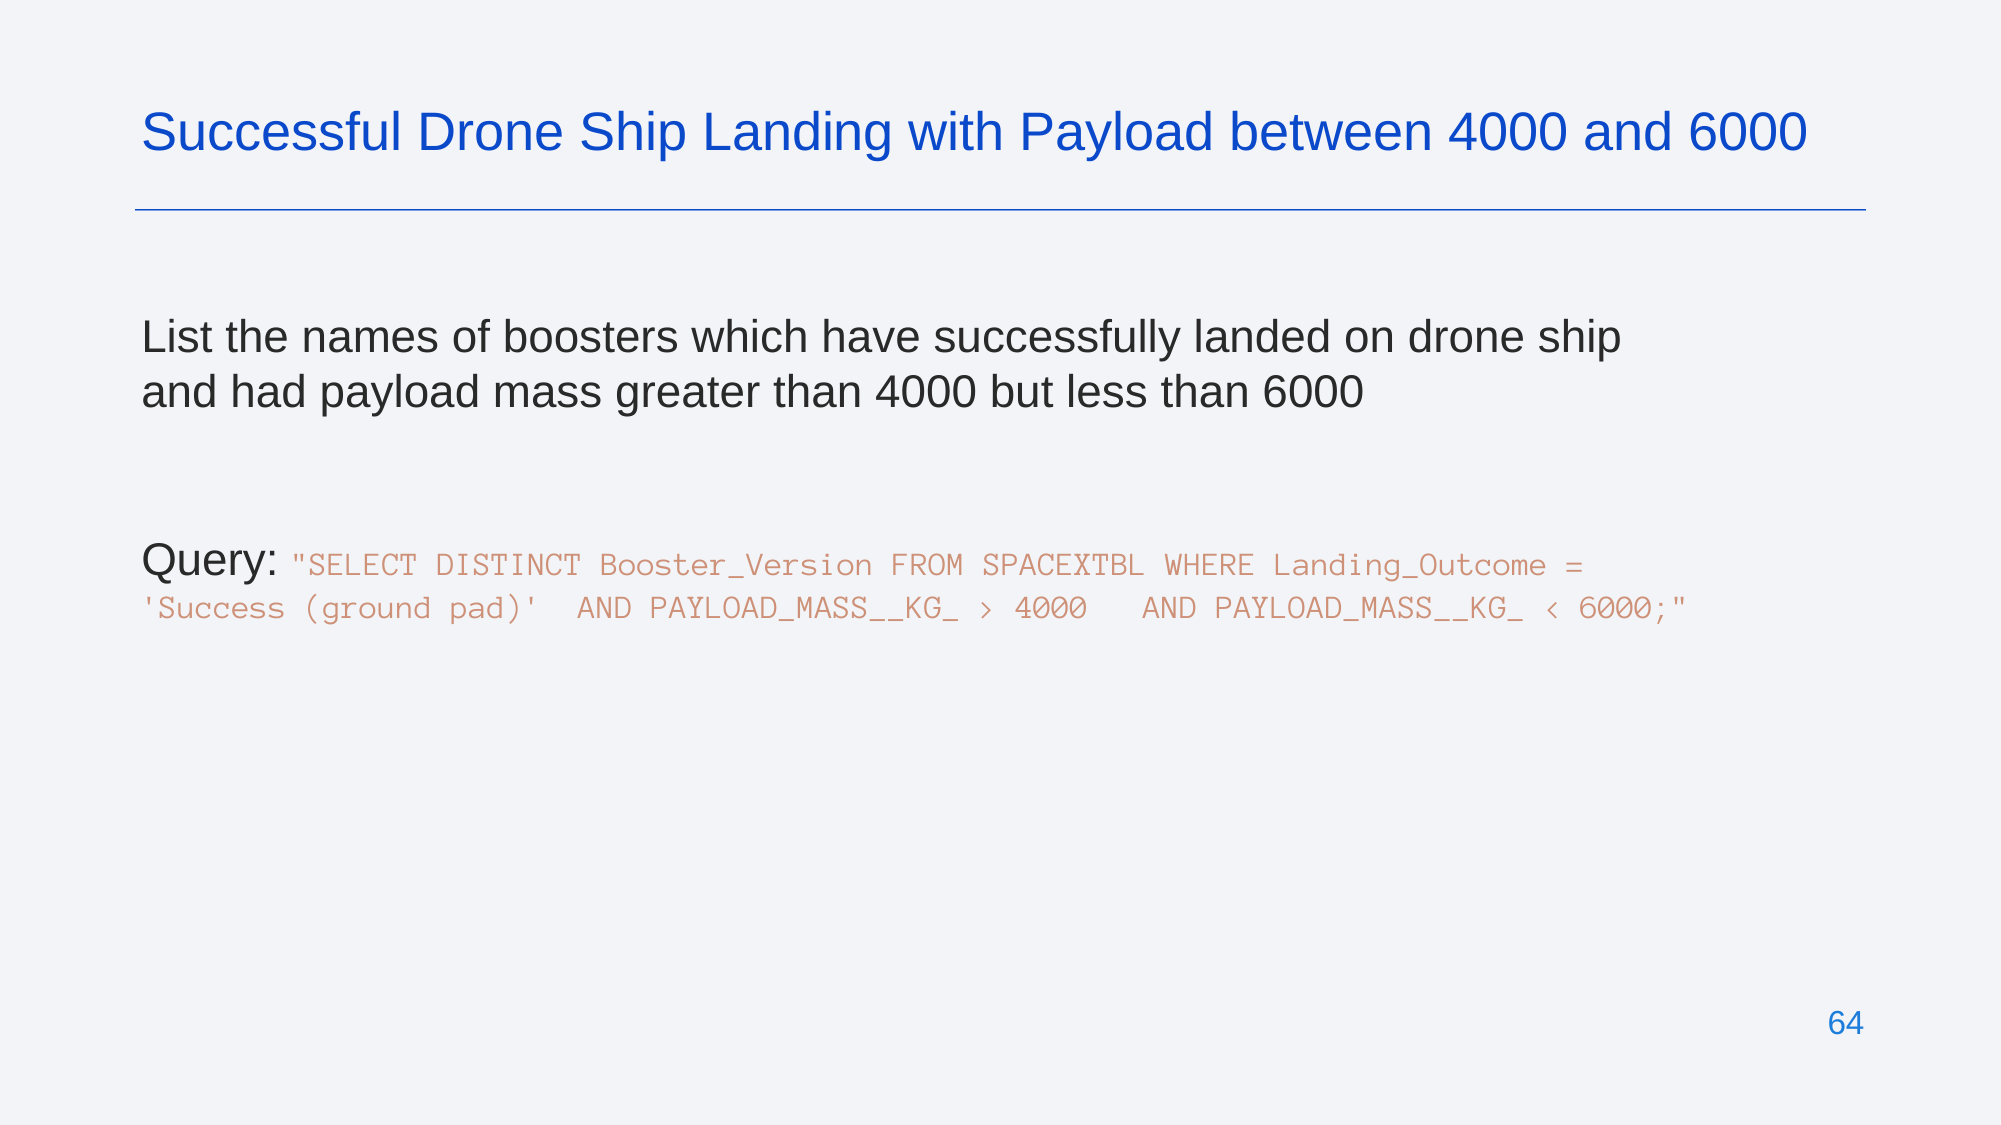

Successful Drone Ship Landing with Payload between 4000 and 6000
List the names of boosters which have successfully landed on drone ship and had payload mass greater than 4000 but less than 6000

Query: "SELECT DISTINCT Booster_Version FROM SPACEXTBL WHERE Landing_Outcome = 'Success (ground pad)'  AND PAYLOAD_MASS__KG_ > 4000   AND PAYLOAD_MASS__KG_ < 6000;"

64